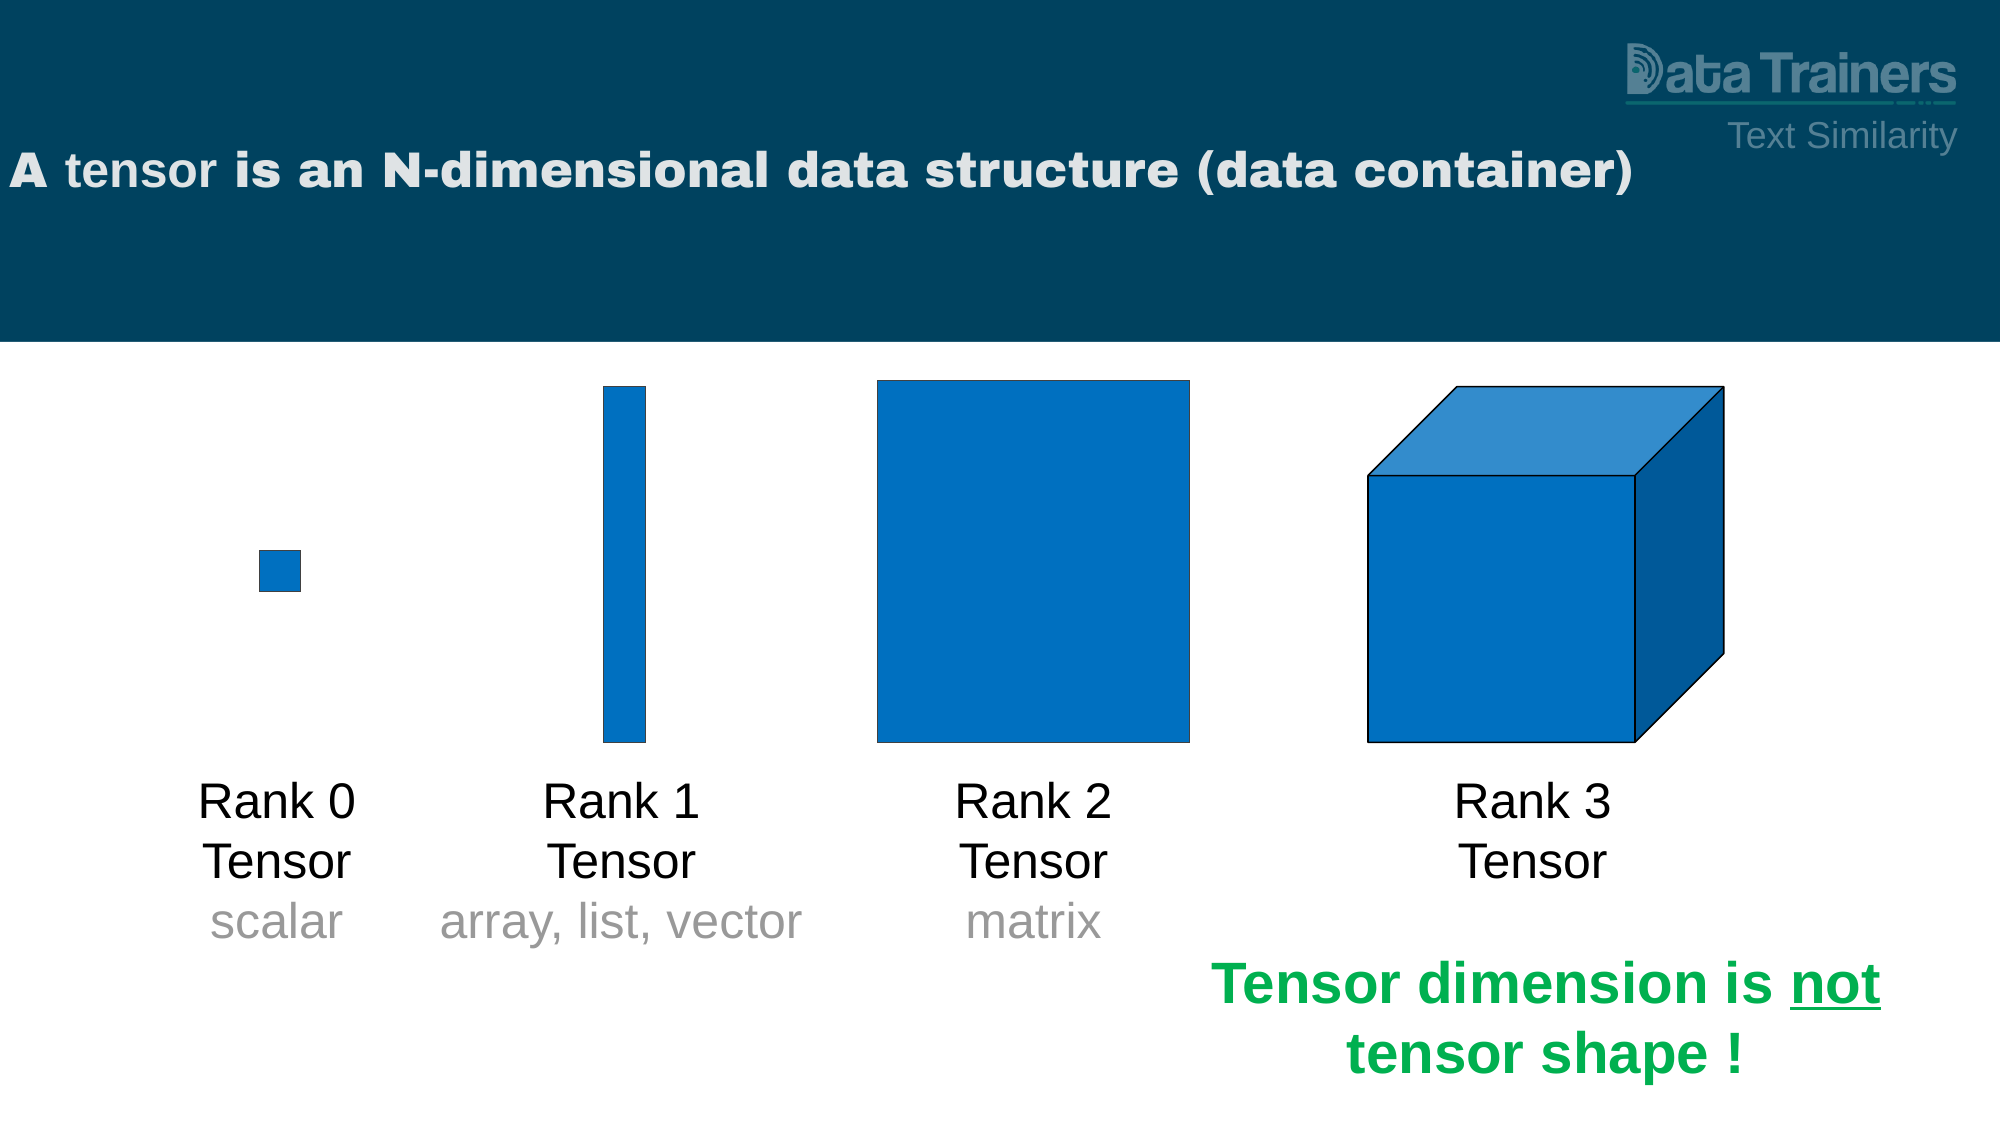

# A tensor is an N-dimensional data structure (data container)
Text Similarity

Rank 0 Tensor
scalar
Rank 1
Tensor
array, list, vector
Rank 2 Tensor
matrix
Rank 3 Tensor
Tensor dimension is not tensor shape !